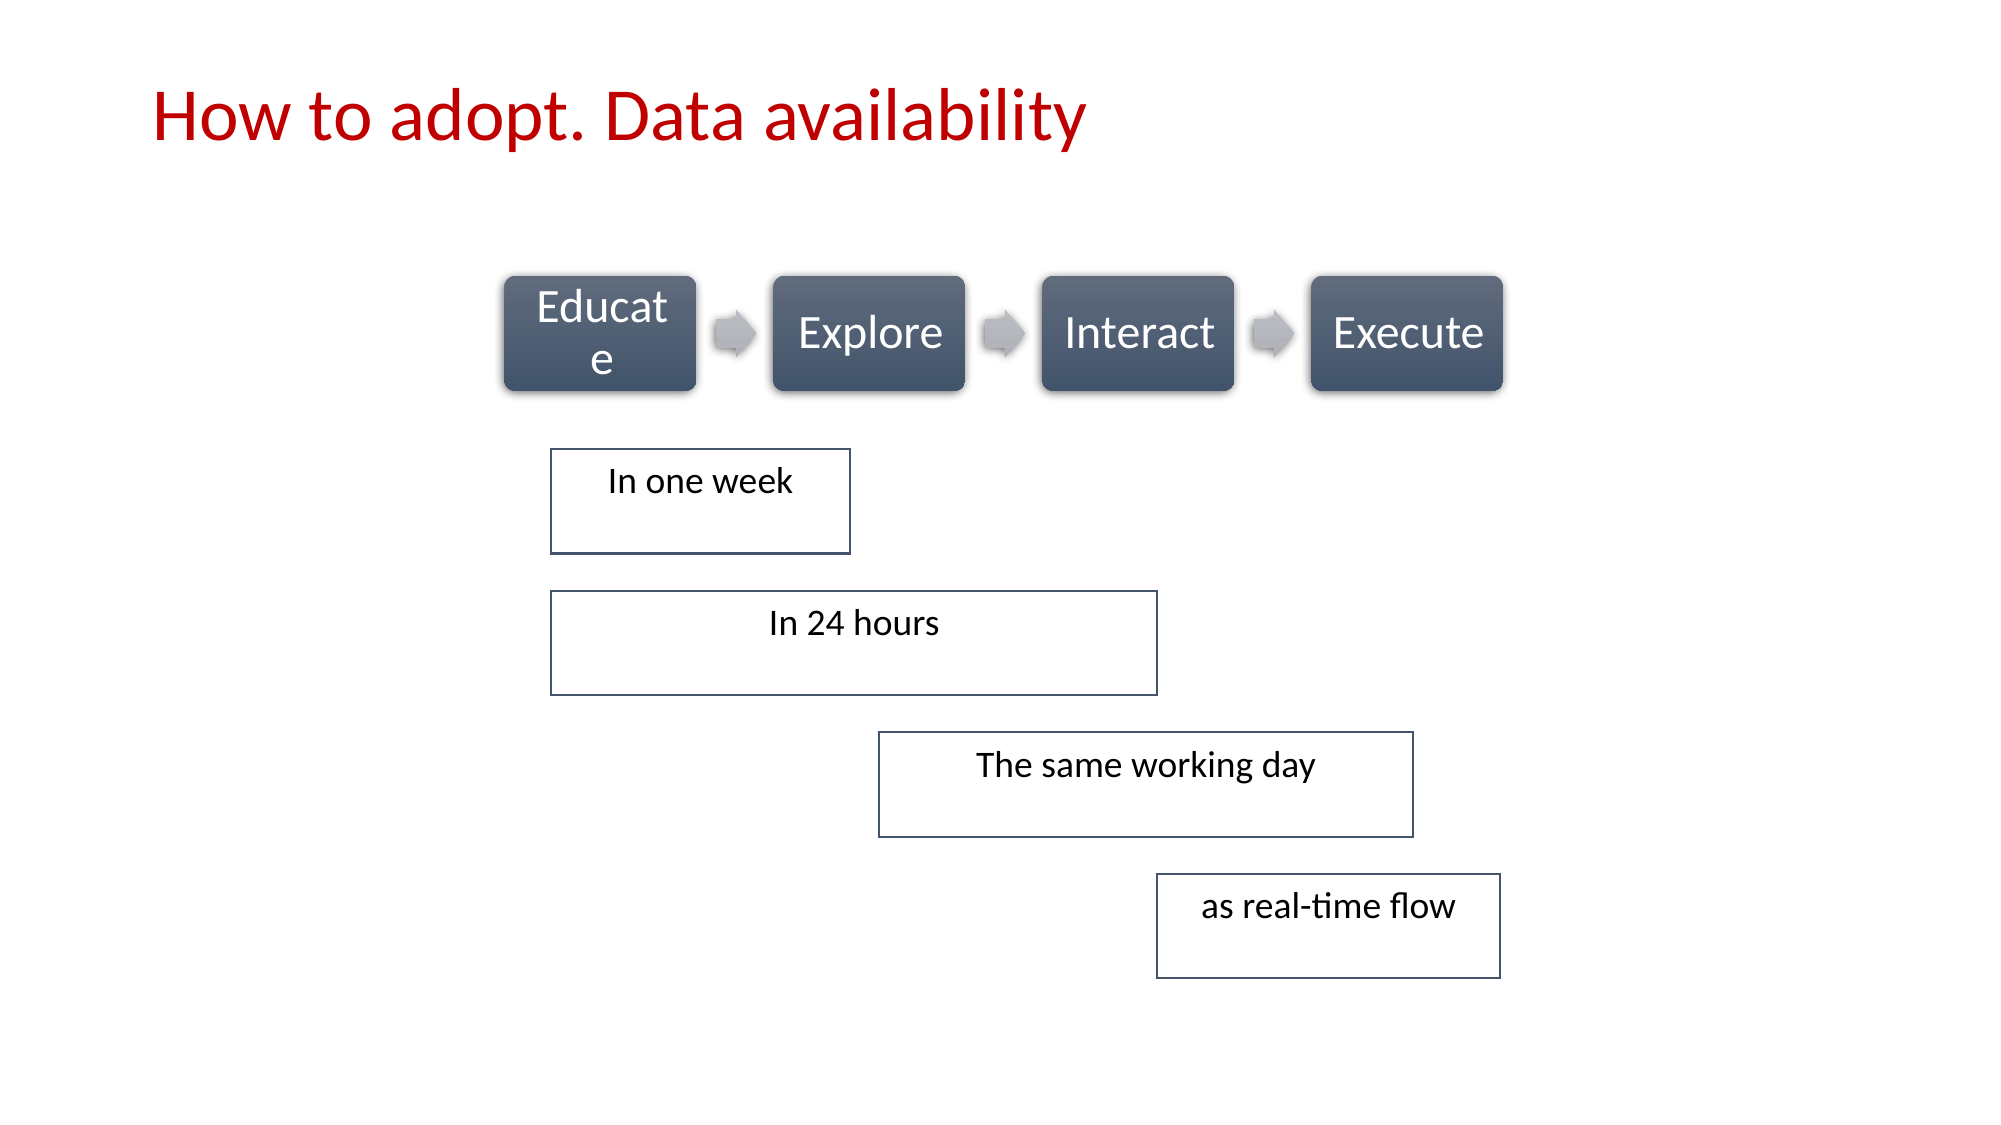

Educate

Explore

Interact

Execute
# How to adopt. Data availability
In one week

In 24 hours

The same working day

as real-time flow